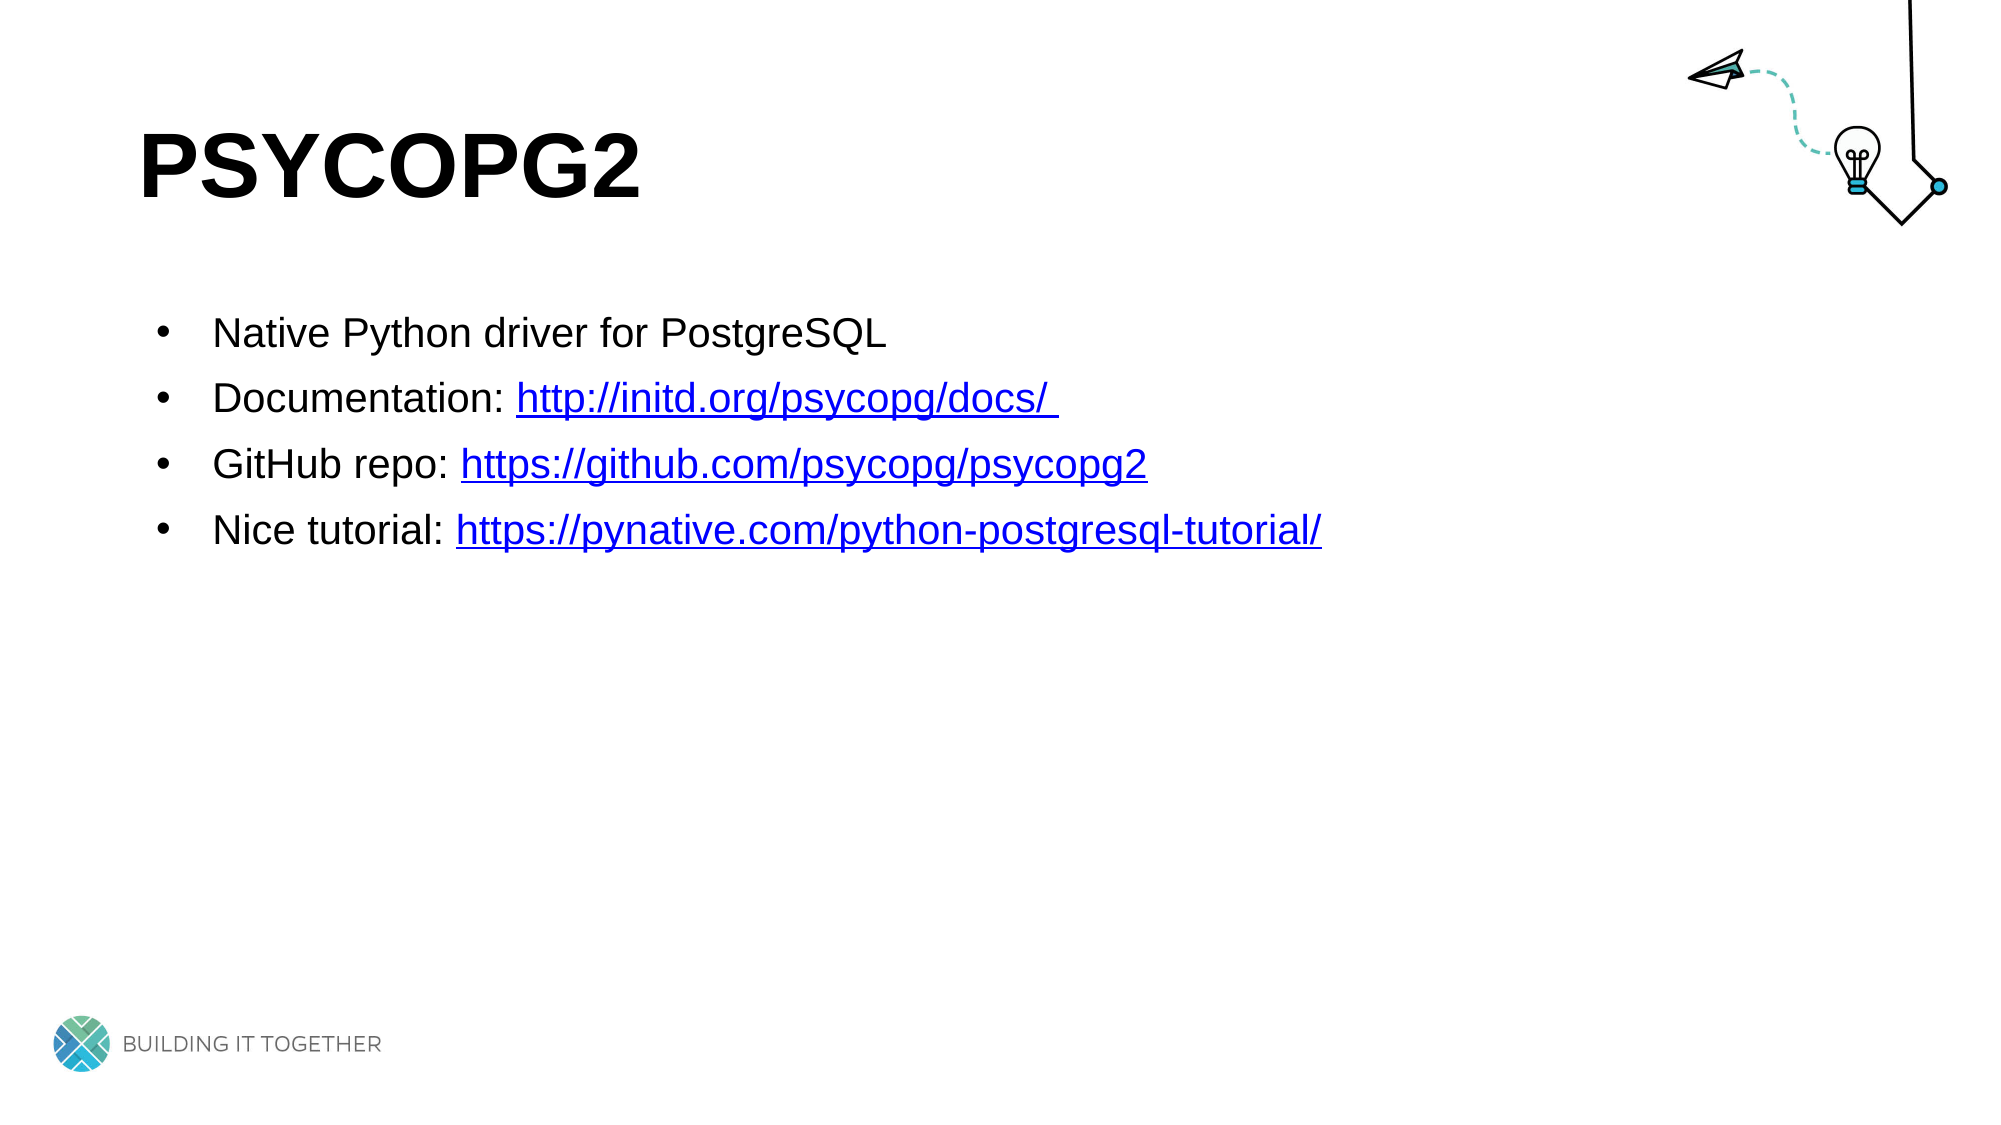

# Psycopg2
Native Python driver for PostgreSQL
Documentation: http://initd.org/psycopg/docs/
GitHub repo: https://github.com/psycopg/psycopg2
Nice tutorial: https://pynative.com/python-postgresql-tutorial/